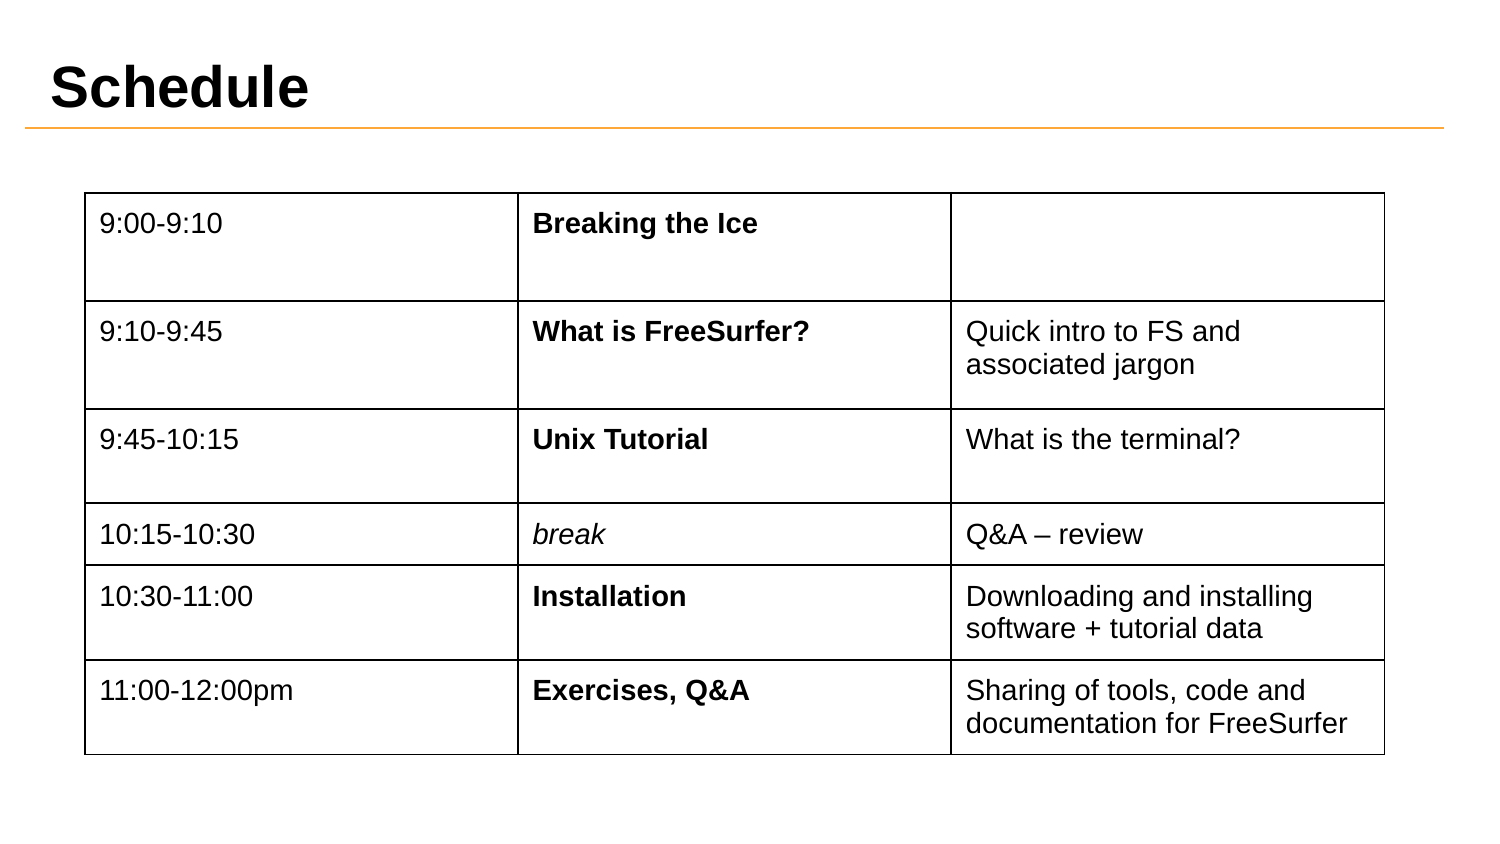

# Schedule
| 9:00-9:10 | Breaking the Ice |  |
| --- | --- | --- |
| 9:10-9:45 | What is FreeSurfer? | Quick intro to FS and associated jargon |
| 9:45-10:15 | Unix Tutorial | What is the terminal? |
| 10:15-10:30 | break | Q&A – review |
| 10:30-11:00 | Installation | Downloading and installing software + tutorial data |
| 11:00-12:00pm | Exercises, Q&A | Sharing of tools, code and documentation for FreeSurfer |